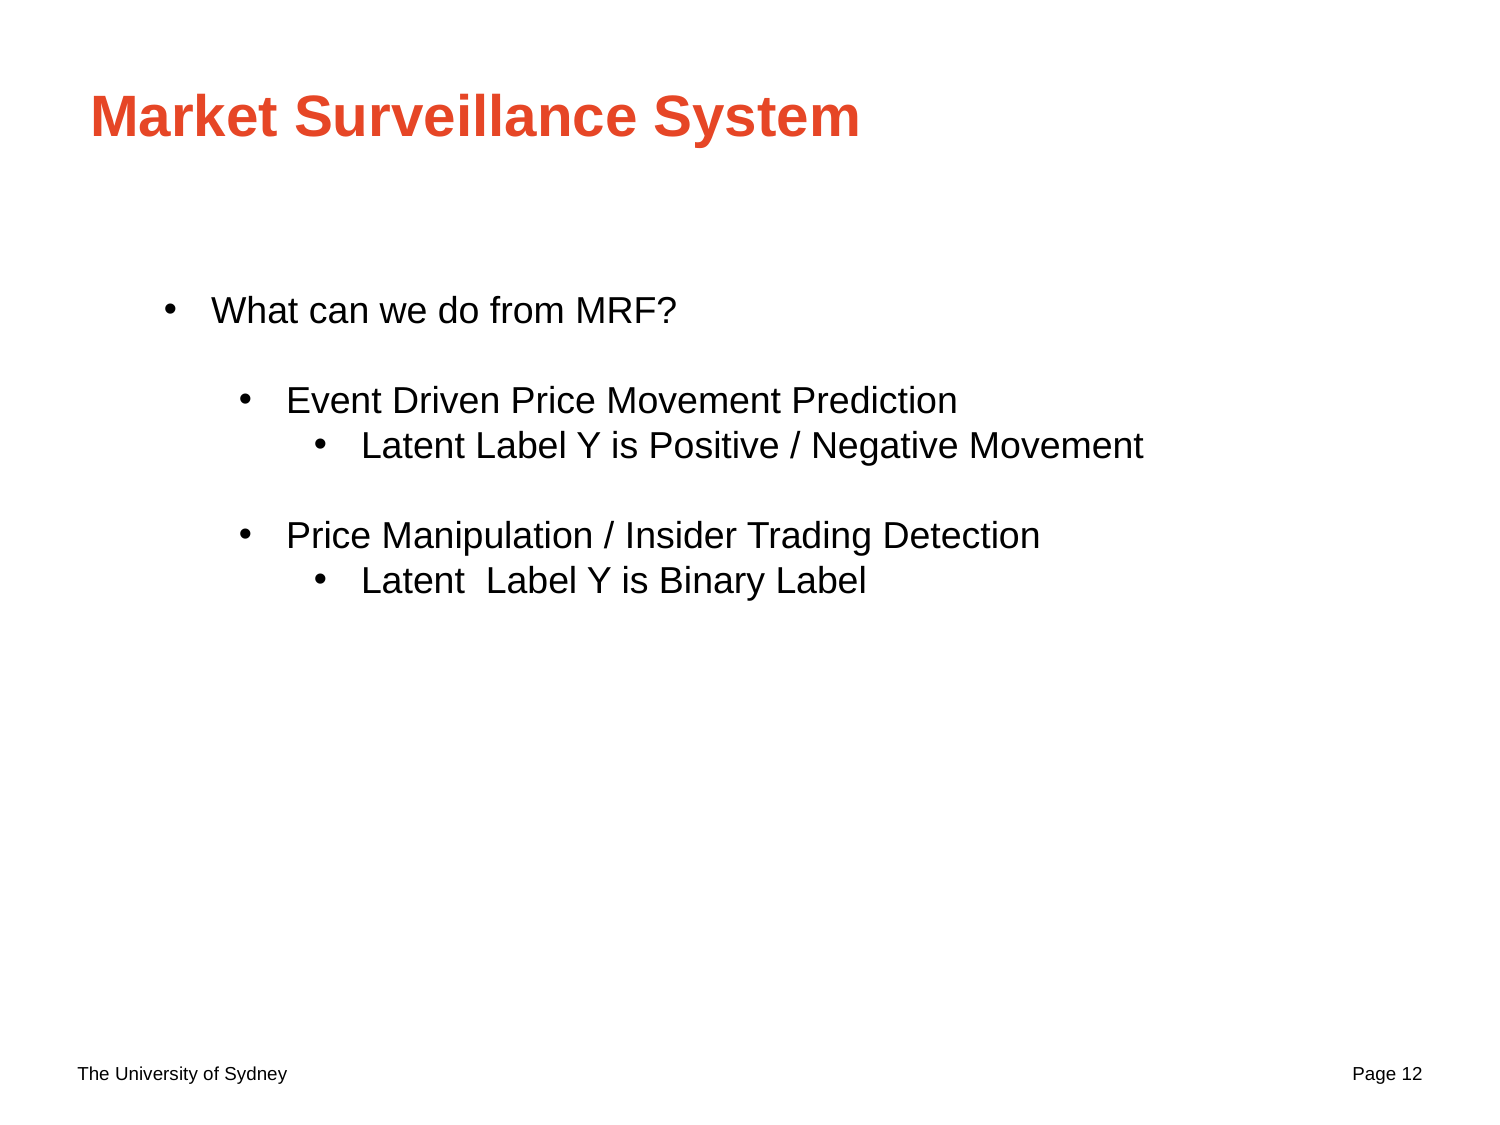

# Market Surveillance System
What can we do from MRF?

Event Driven Price Movement Prediction
Latent Label Y is Positive / Negative Movement

Price Manipulation / Insider Trading Detection
Latent  Label Y is Binary Label